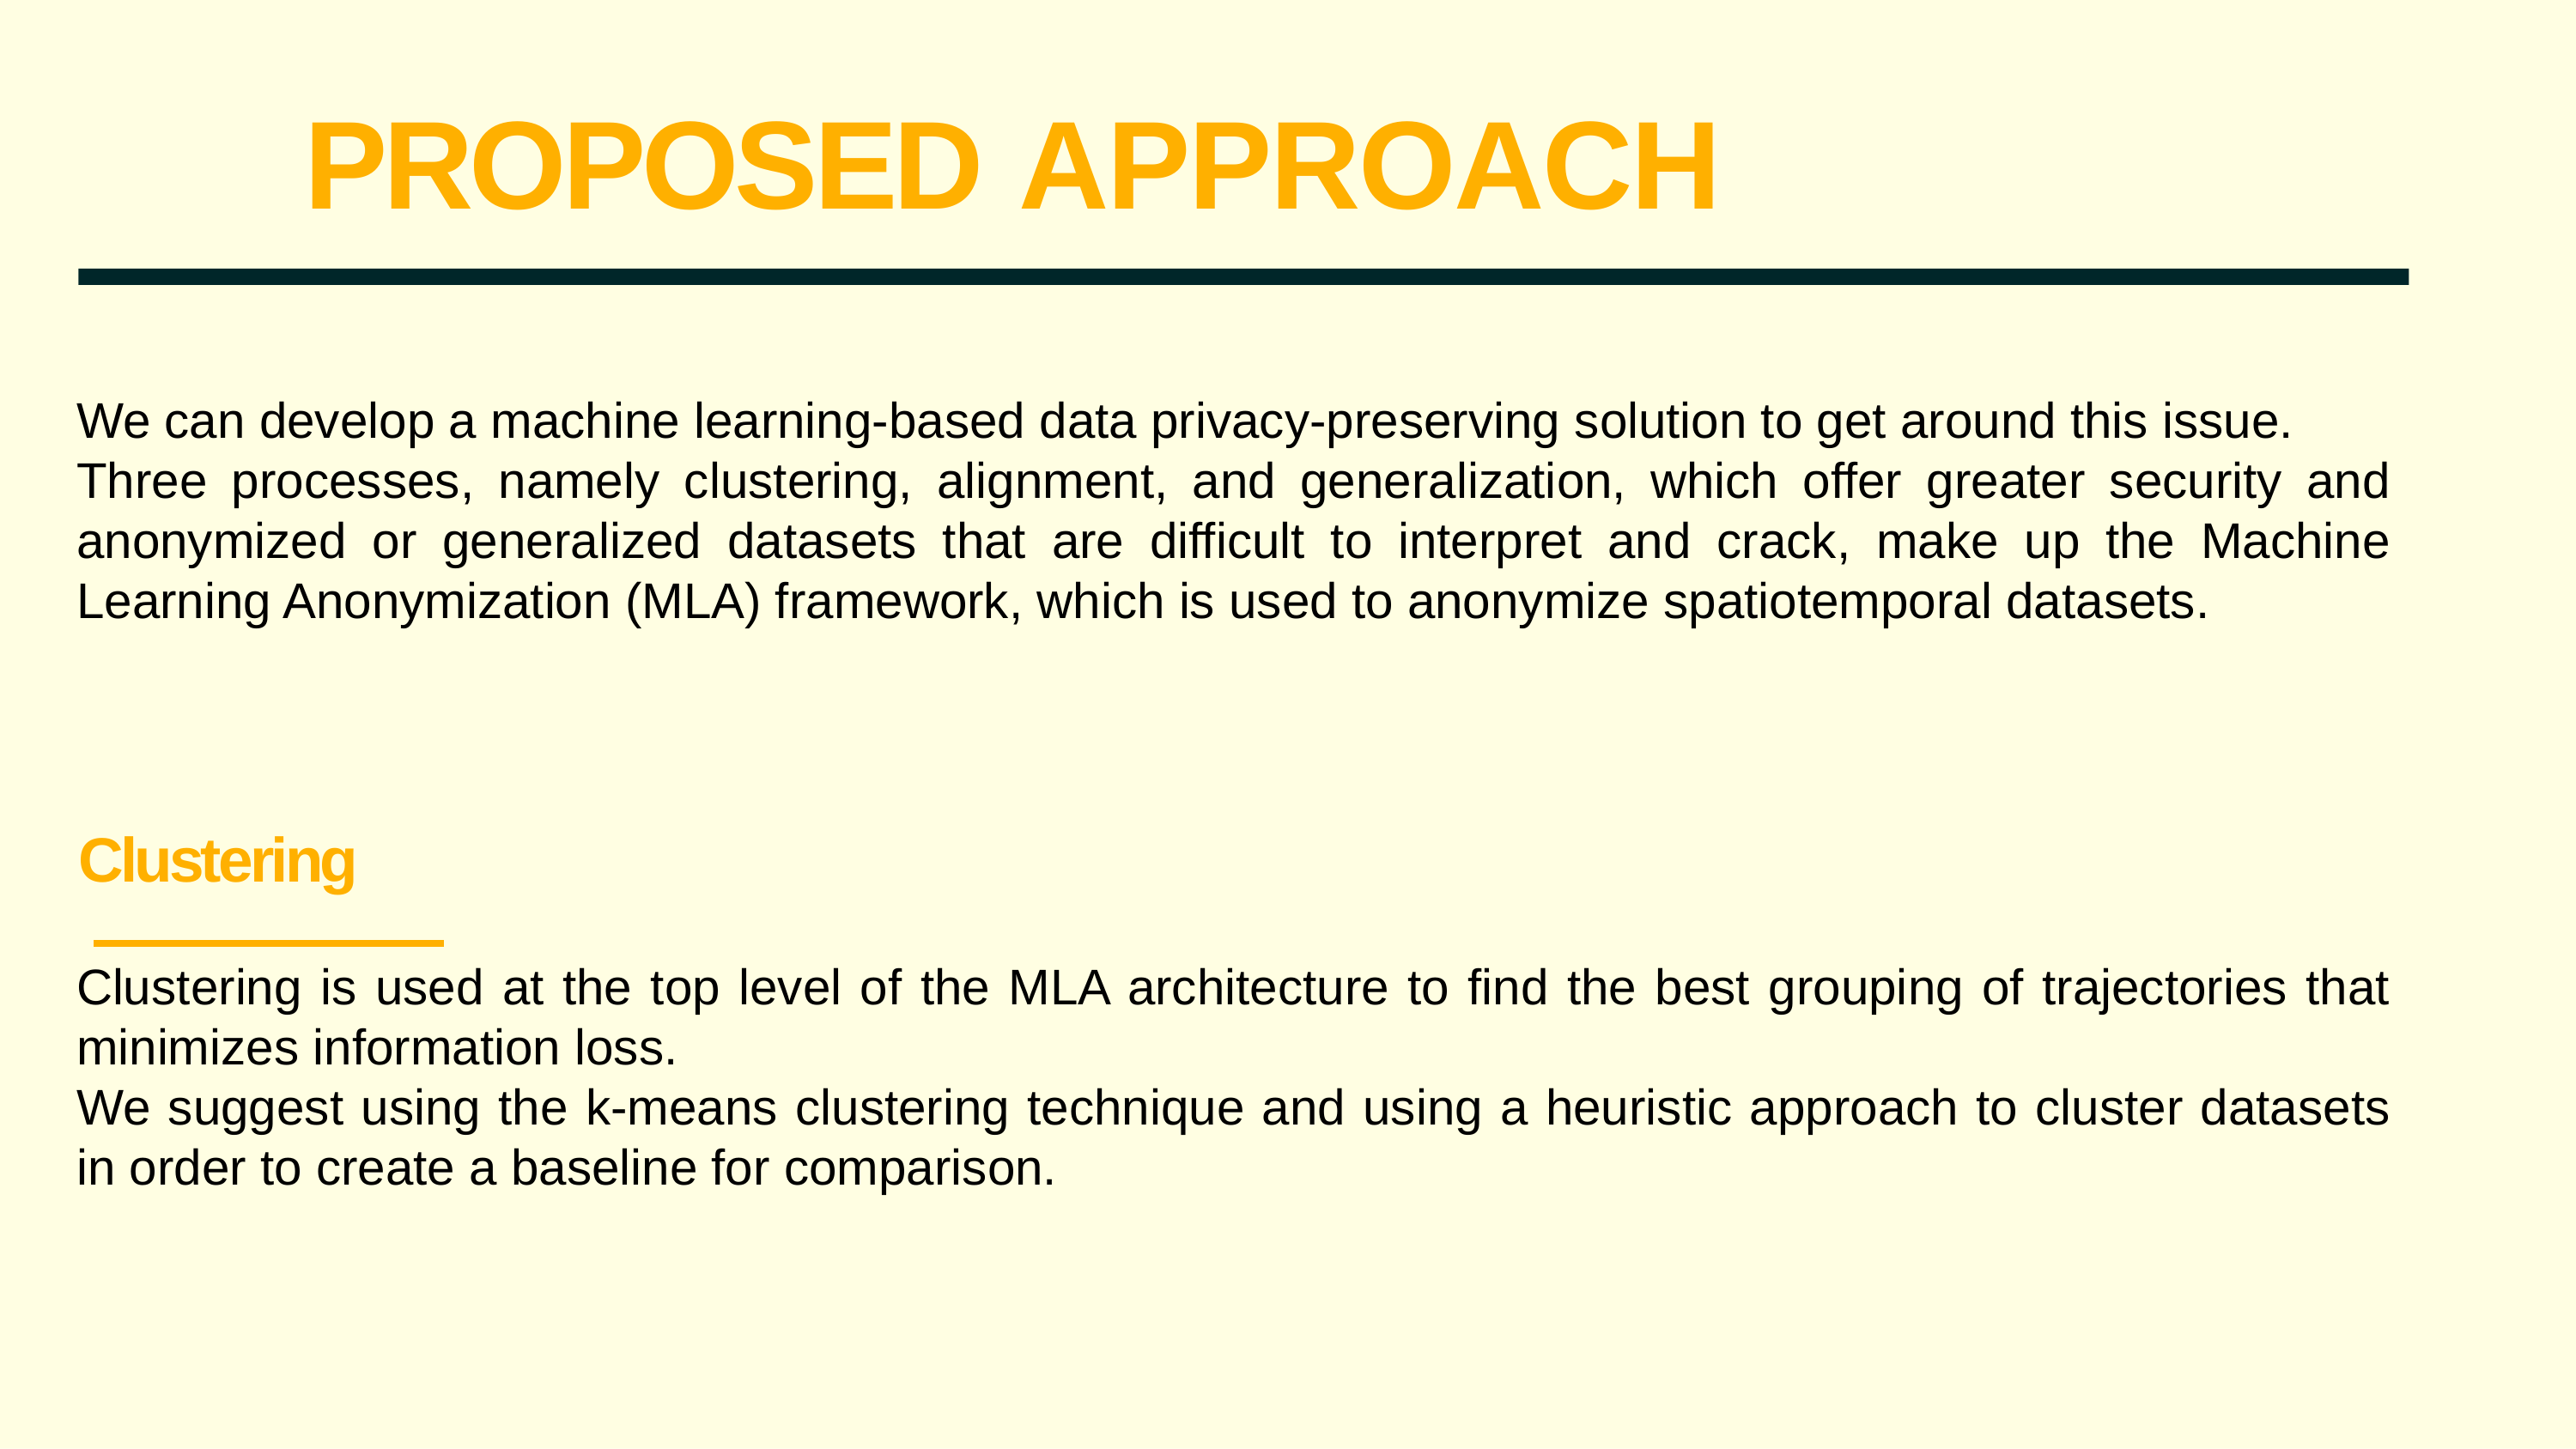

# PROPOSED APPROACH

We can develop a machine learning-based data privacy-preserving solution to get around this issue.
Three processes, namely clustering, alignment, and generalization, which offer greater security and anonymized or generalized datasets that are difficult to interpret and crack, make up the Machine Learning Anonymization (MLA) framework, which is used to anonymize spatiotemporal datasets.

Clustering

Clustering is used at the top level of the MLA architecture to find the best grouping of trajectories that minimizes information loss.
We suggest using the k-means clustering technique and using a heuristic approach to cluster datasets in order to create a baseline for comparison.